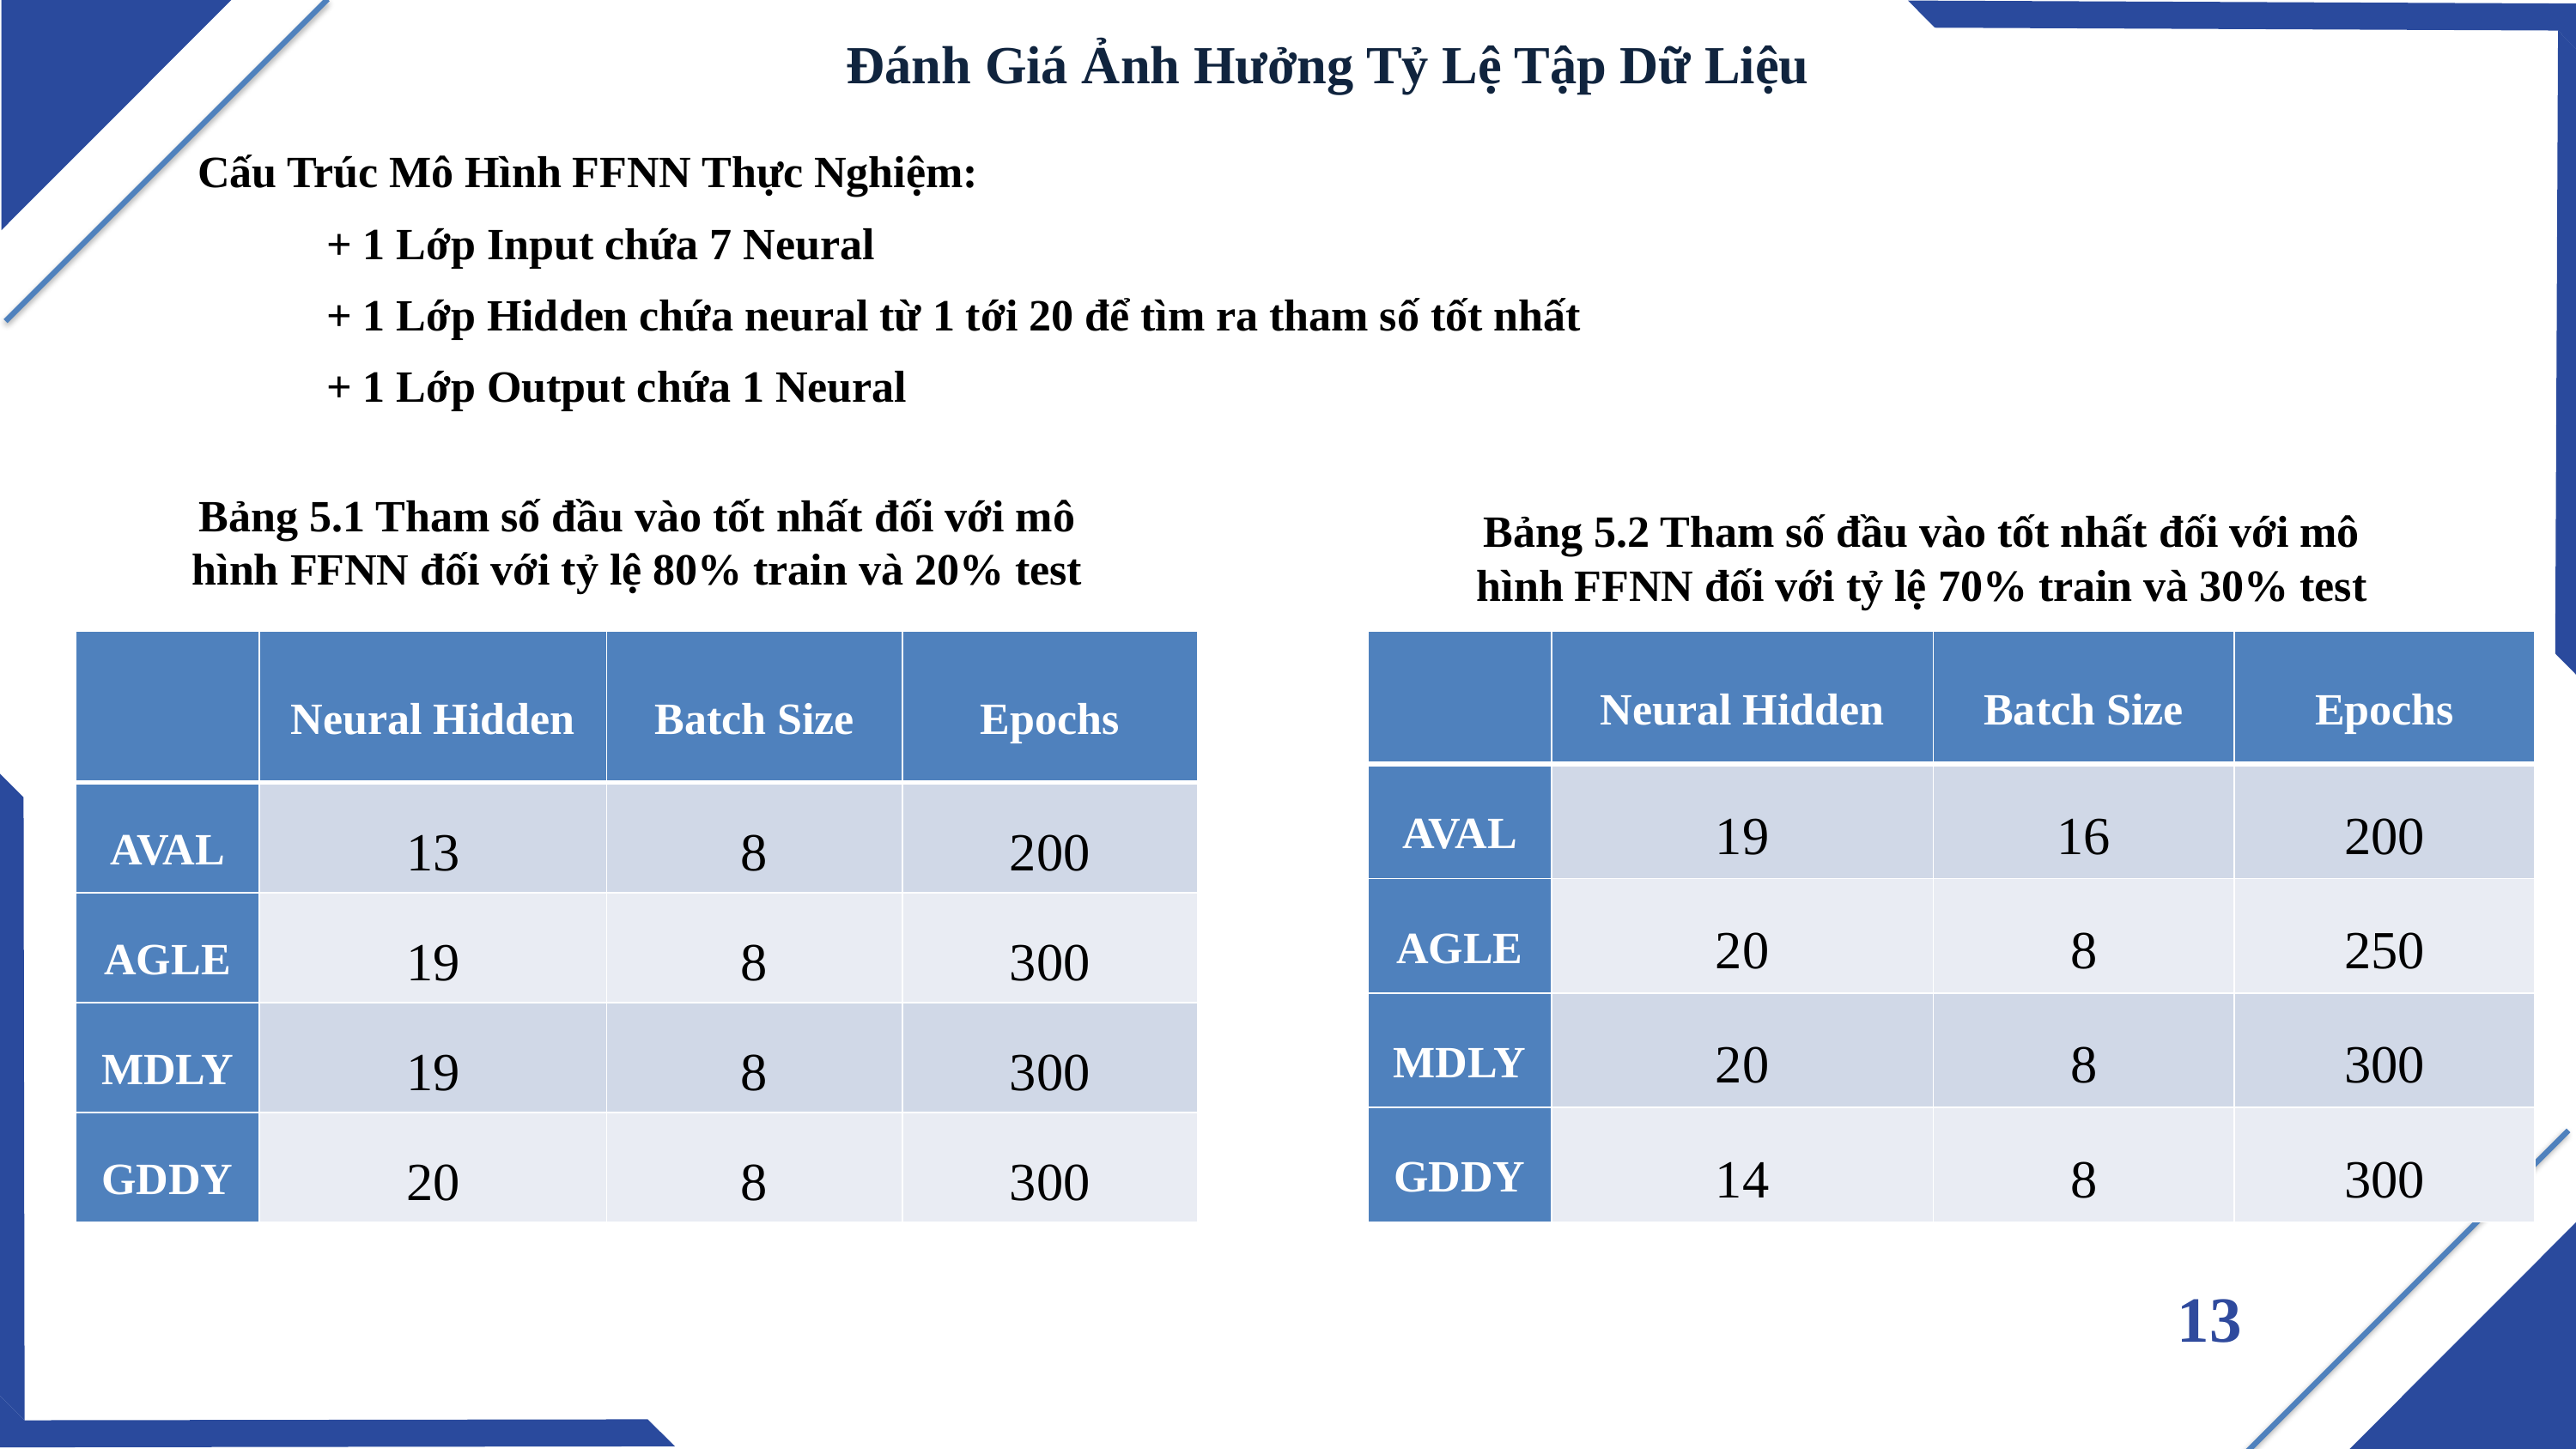

# Đánh Giá Ảnh Hưởng Tỷ Lệ Tập Dữ Liệu
Cấu Trúc Mô Hình FFNN Thực Nghiệm:
	+ 1 Lớp Input chứa 7 Neural
	+ 1 Lớp Hidden chứa neural từ 1 tới 20 để tìm ra tham số tốt nhất
	+ 1 Lớp Output chứa 1 Neural
Bảng 5.1 Tham số đầu vào tốt nhất đối với mô hình FFNN đối với tỷ lệ 80% train và 20% test
Bảng 5.2 Tham số đầu vào tốt nhất đối với mô hình FFNN đối với tỷ lệ 70% train và 30% test
|  | Neural Hidden | Batch Size | Epochs |
| --- | --- | --- | --- |
| AVAL | 13 | 8 | 200 |
| AGLE | 19 | 8 | 300 |
| MDLY | 19 | 8 | 300 |
| GDDY | 20 | 8 | 300 |
|  | Neural Hidden | Batch Size | Epochs |
| --- | --- | --- | --- |
| AVAL | 19 | 16 | 200 |
| AGLE | 20 | 8 | 250 |
| MDLY | 20 | 8 | 300 |
| GDDY | 14 | 8 | 300 |

13